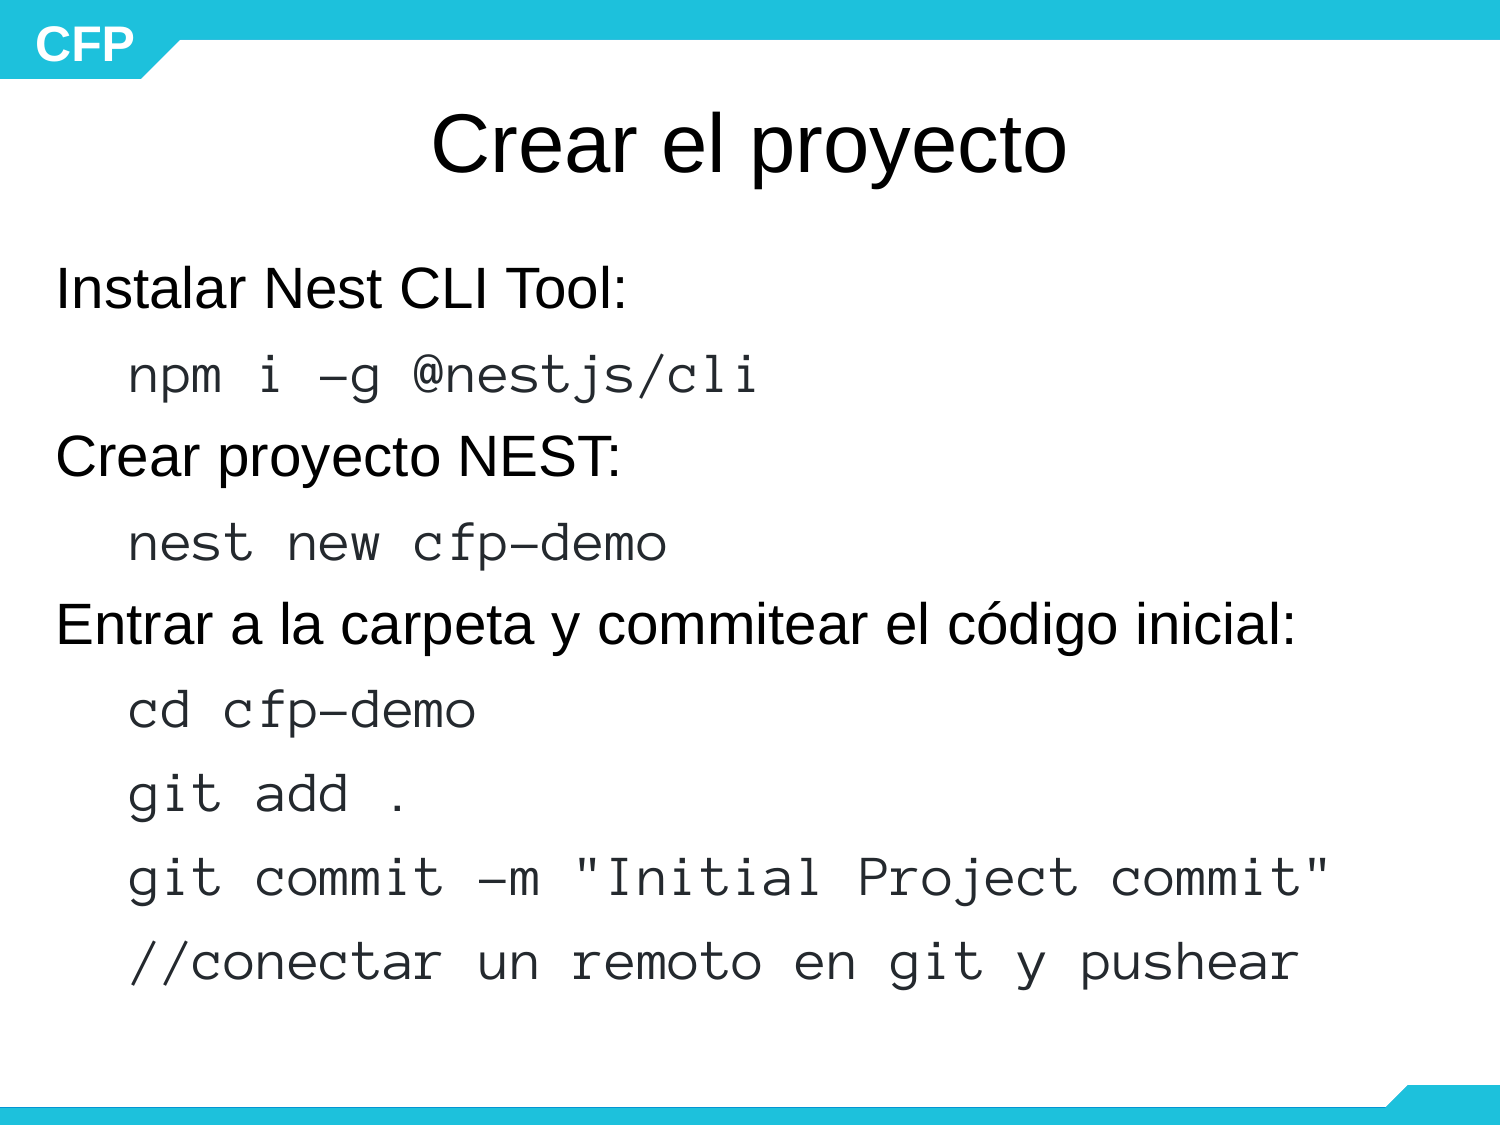

# Crear el proyecto
Instalar Nest CLI Tool:
npm i -g @nestjs/cli
Crear proyecto NEST:
nest new cfp-demo
Entrar a la carpeta y commitear el código inicial:
cd cfp-demo
git add .
git commit -m "Initial Project commit"
//conectar un remoto en git y pushear